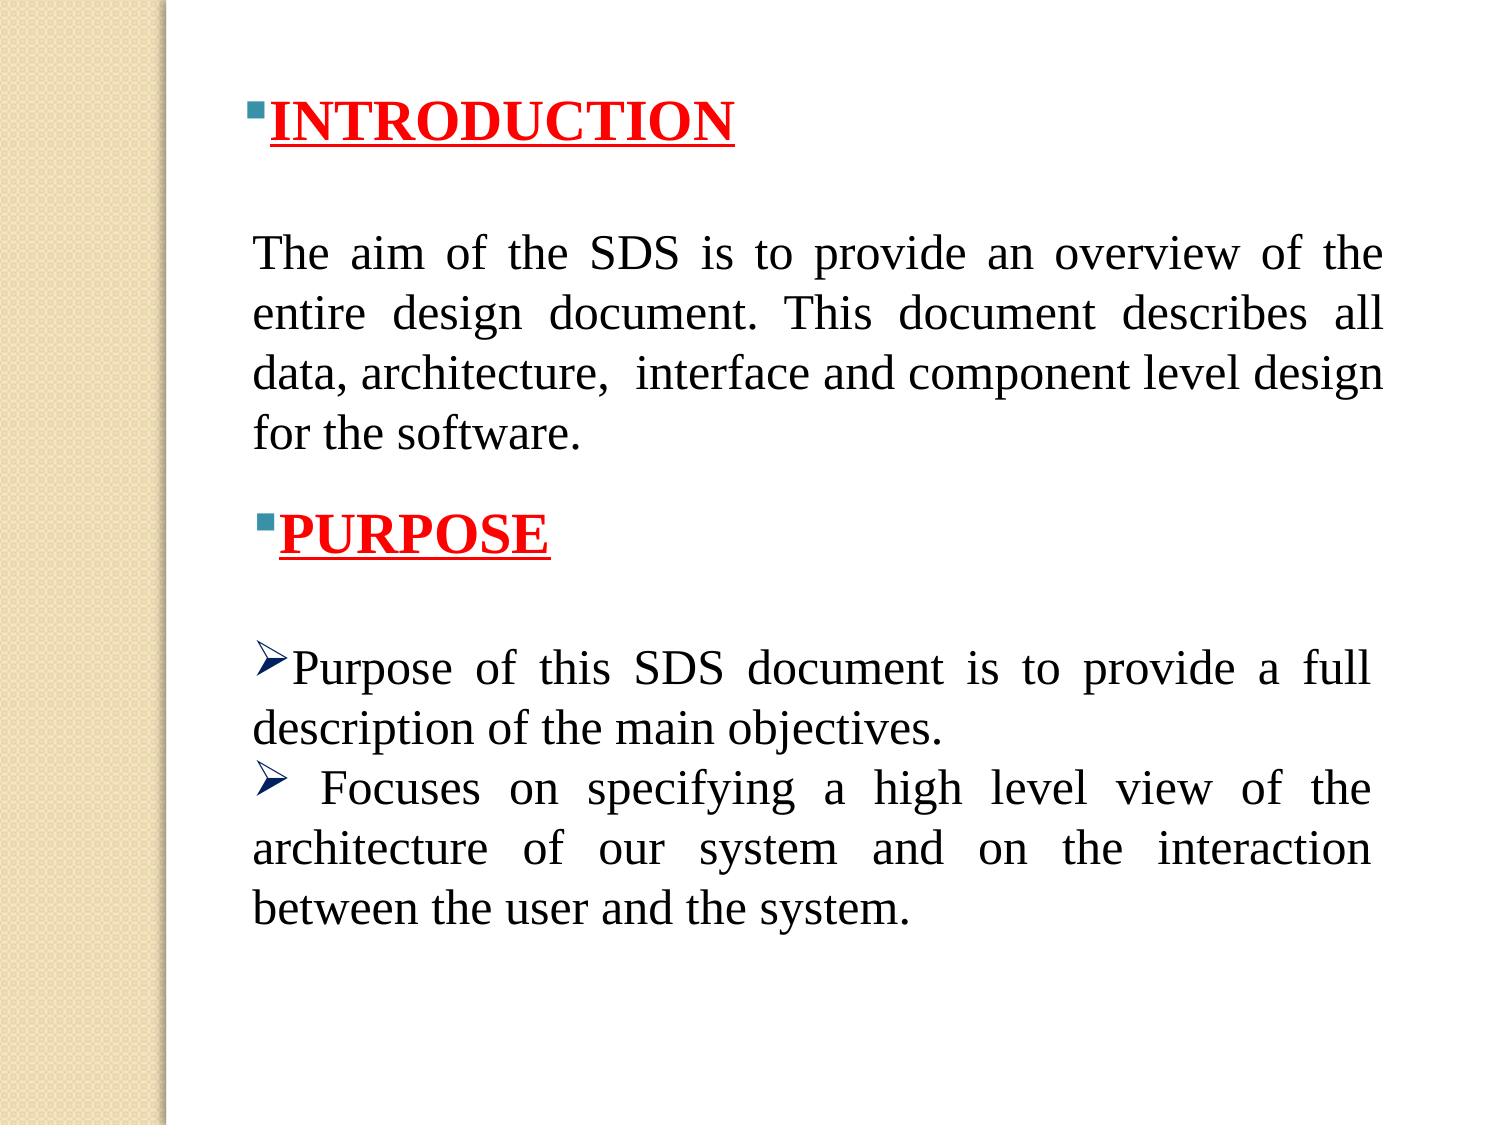

INTRODUCTION

The aim of the SDS is to provide an overview of the entire design document. This document describes all data, architecture,  interface and component level design for the software.
PURPOSE

Purpose of this SDS document is to provide a full description of the main objectives.
 Focuses on specifying a high level view of the architecture of our system and on the interaction between the user and the system.